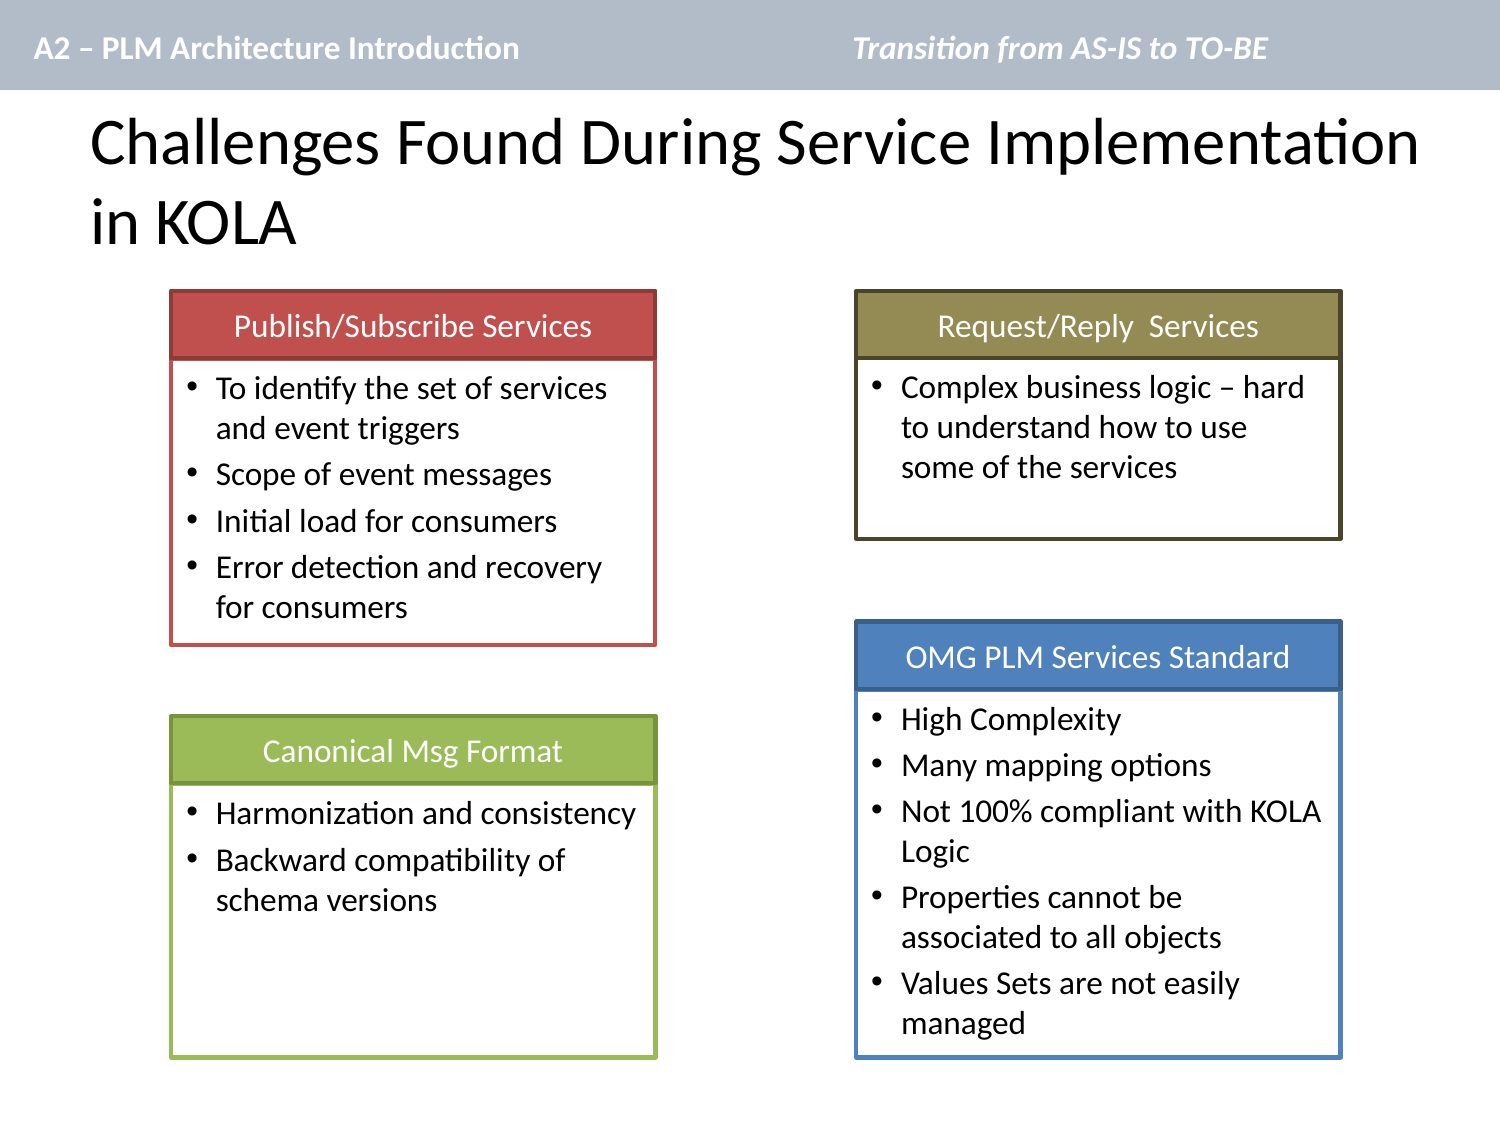

A2 – PLM Architecture Introduction
Transition from AS-IS to TO-BE
# Challenges Found During Service Implementation in KOLA
Publish/Subscribe Services
Request/Reply  Services
Complex business logic – hard to understand how to use some of the services
To identify the set of services and event triggers
Scope of event messages
Initial load for consumers
Error detection and recovery for consumers
OMG PLM Services Standard
High Complexity
Many mapping options
Not 100% compliant with KOLA Logic
Properties cannot be associated to all objects
Values Sets are not easily managed
Canonical Msg Format
Harmonization and consistency
Backward compatibility of schema versions